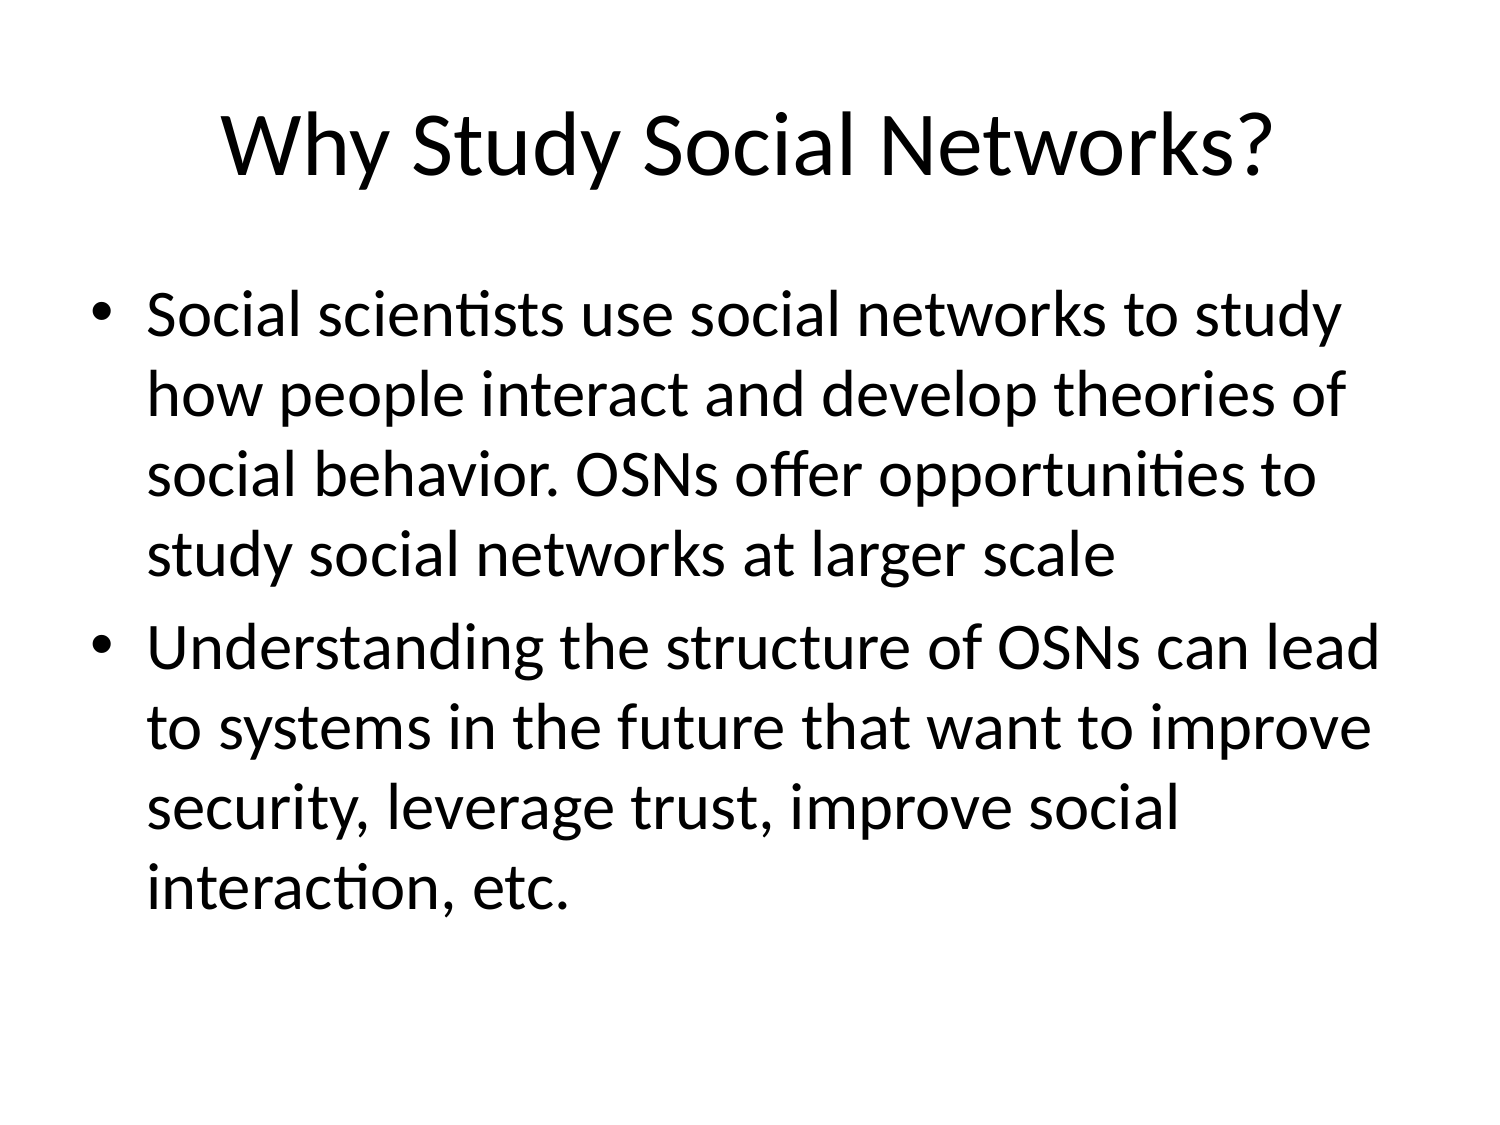

# Why Study Social Networks?
Social scientists use social networks to study how people interact and develop theories of social behavior. OSNs offer opportunities to study social networks at larger scale
Understanding the structure of OSNs can lead to systems in the future that want to improve security, leverage trust, improve social interaction, etc.